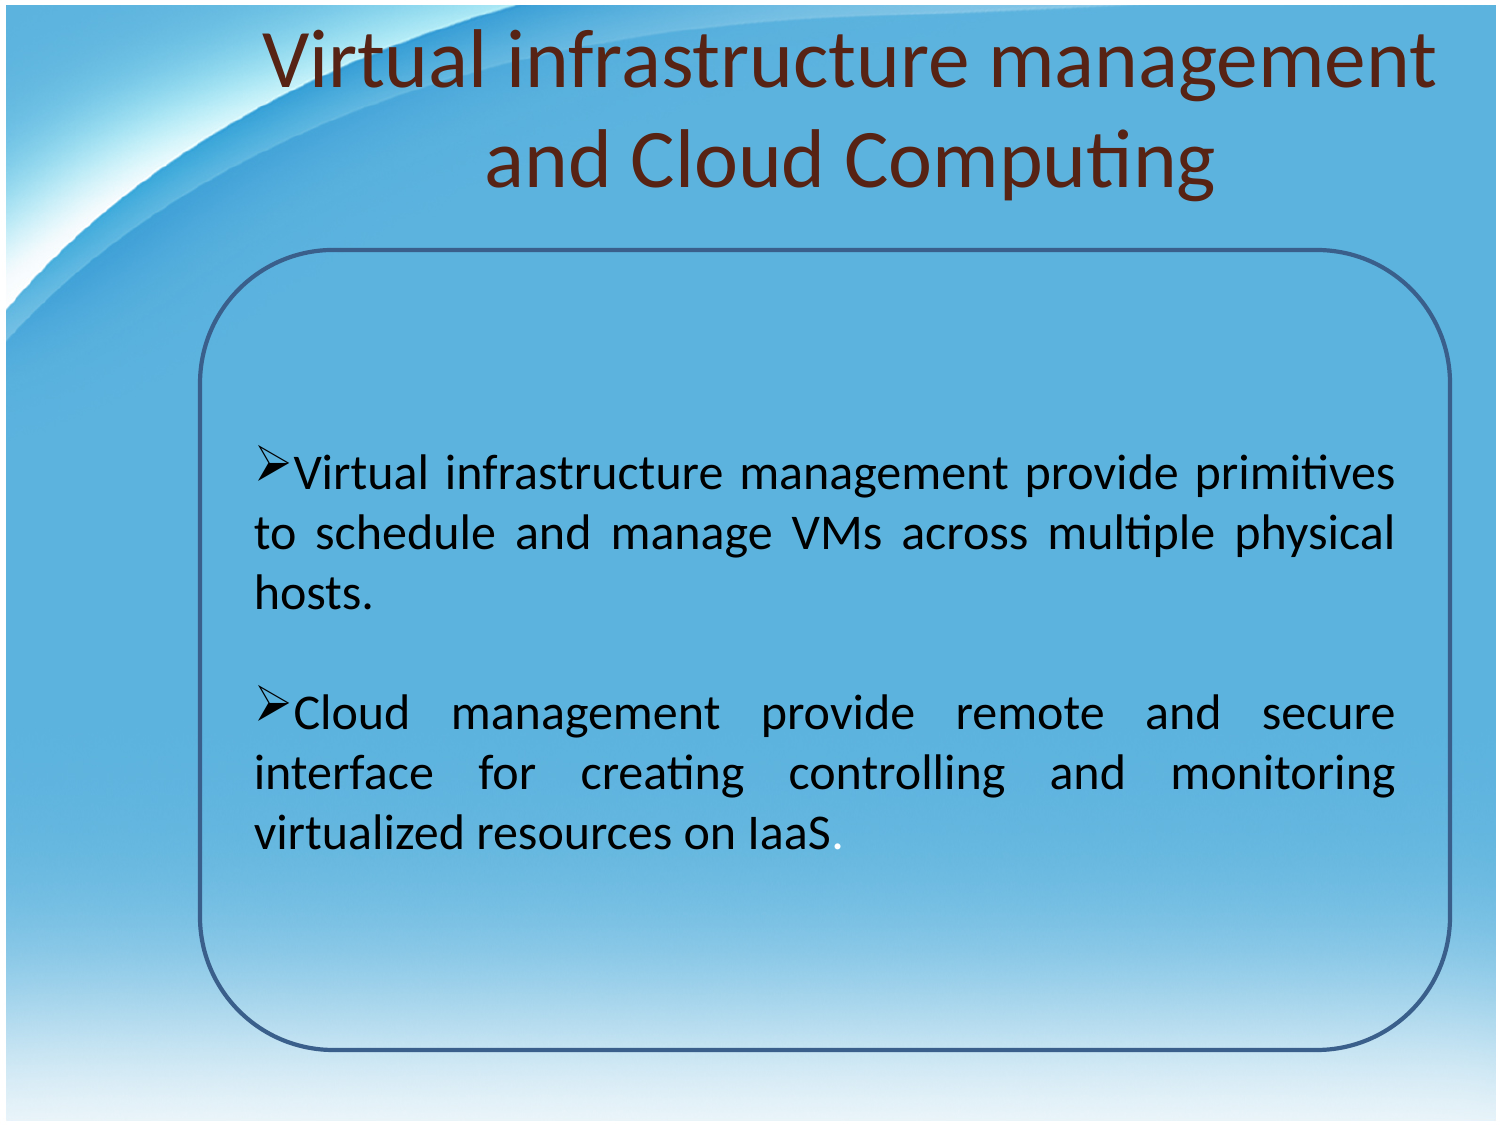

Virtual infrastructure management and Cloud Computing
Virtual infrastructure management provide primitives to schedule and manage VMs across multiple physical hosts.

Cloud management provide remote and secure interface for creating controlling and monitoring virtualized resources on IaaS.